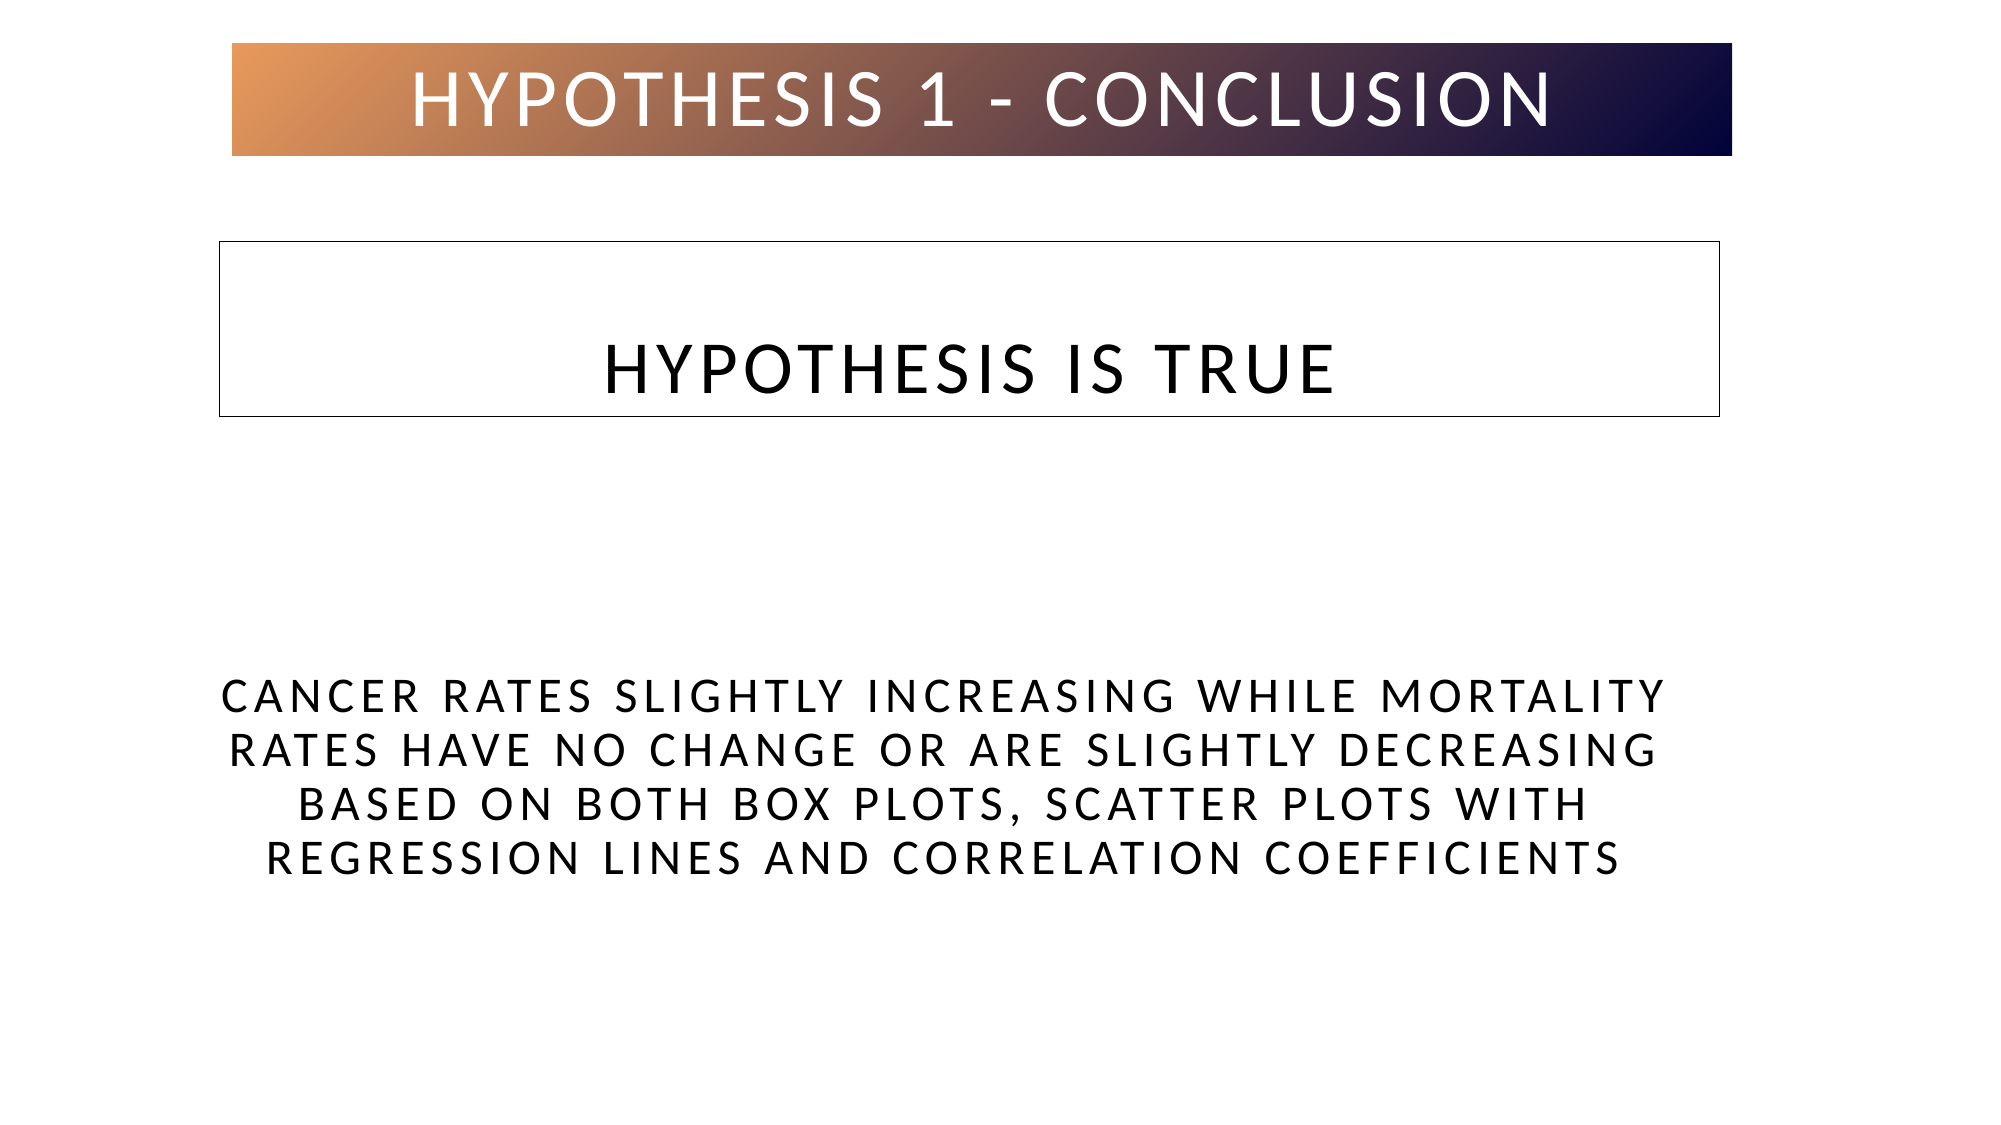

Hypothesis 1 - Conclusion
# hypothesis is True
Cancer rates slightly increasing while mortality rates have no change or are slightly decreasing based on both box plots, scatter plots with regression lines and correlation coefficients